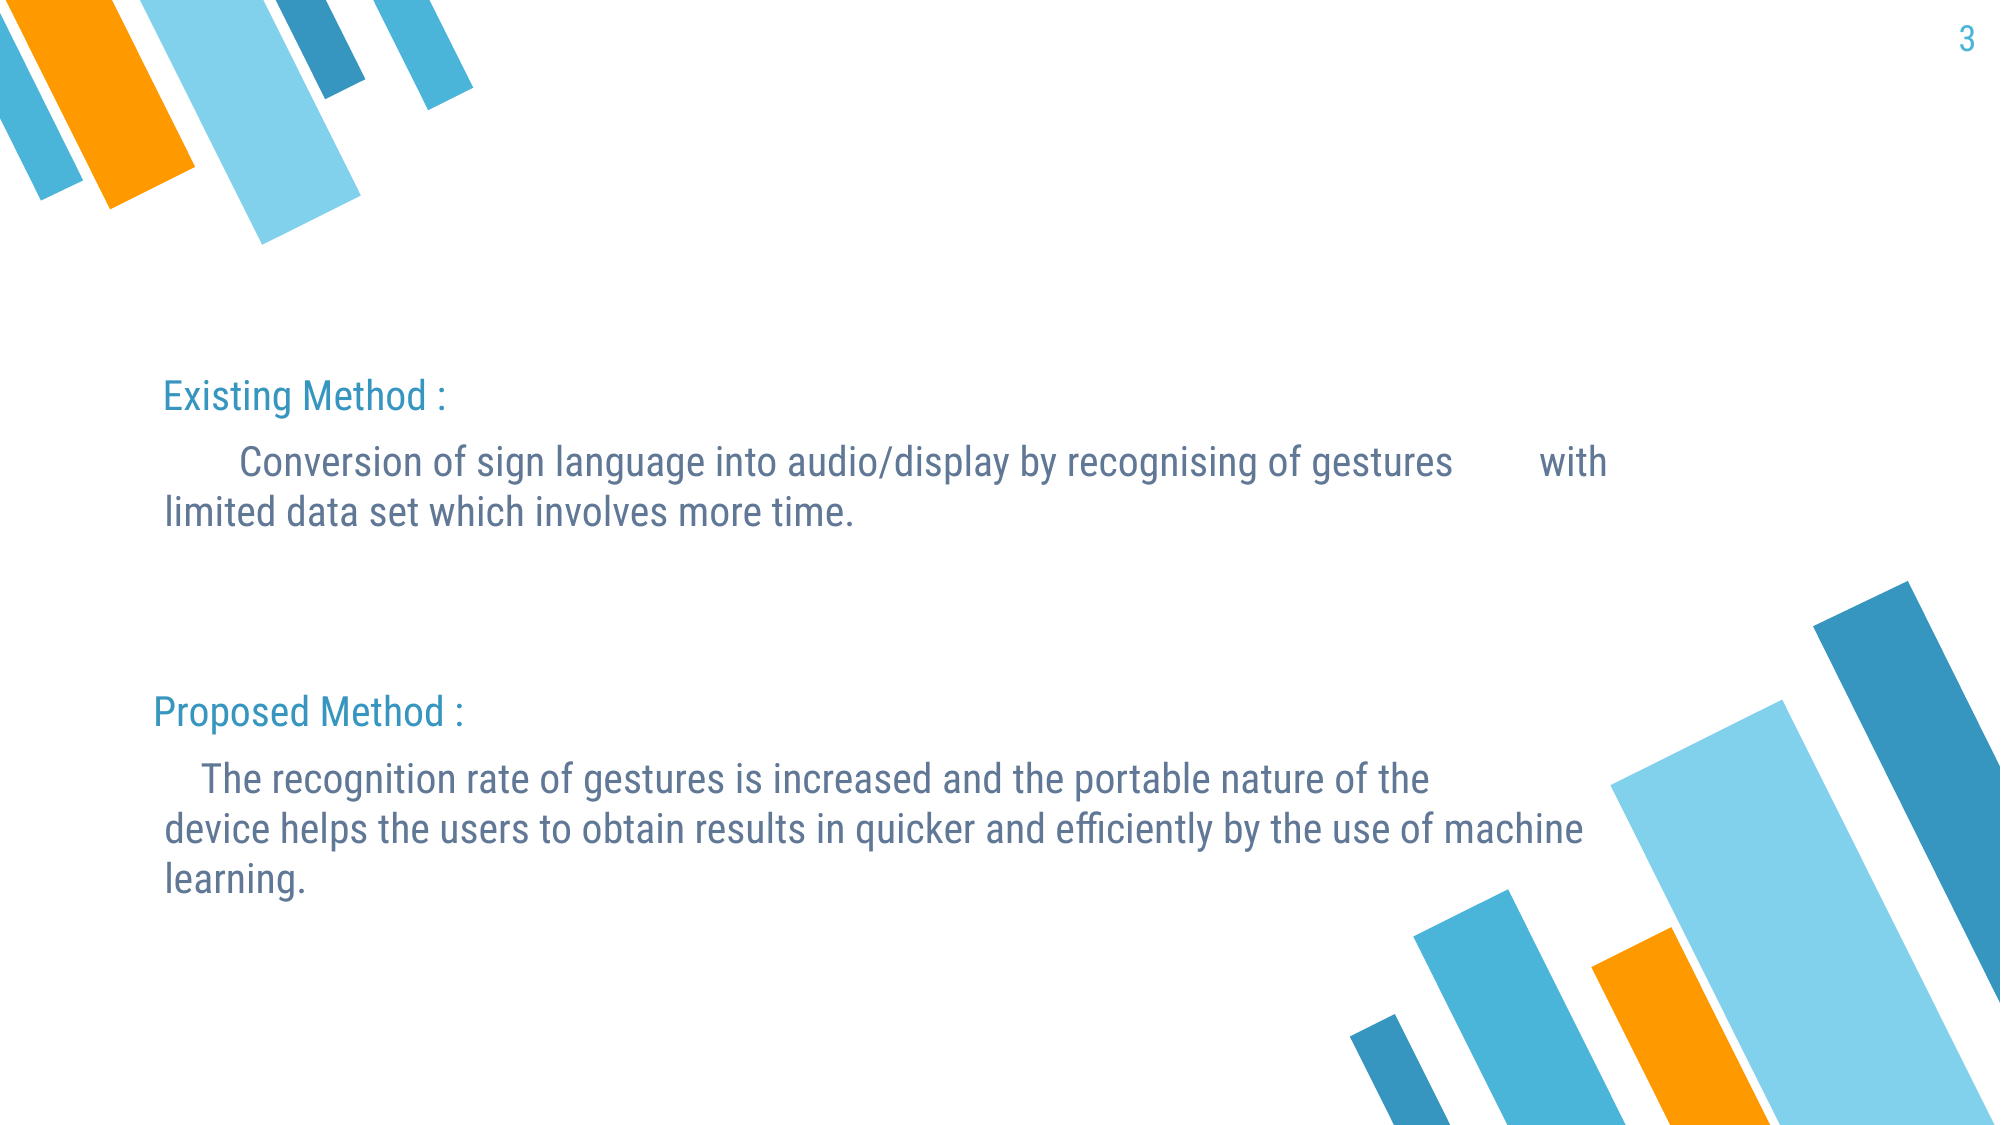

3

        Existing Method :
                Conversion of sign language into audio/display by recognising of gestures         with limited data set which involves more time.

       Proposed Method :
            The recognition rate of gestures is increased and the portable nature of the              device helps the users to obtain results in quicker and efficiently by the use of machine learning.